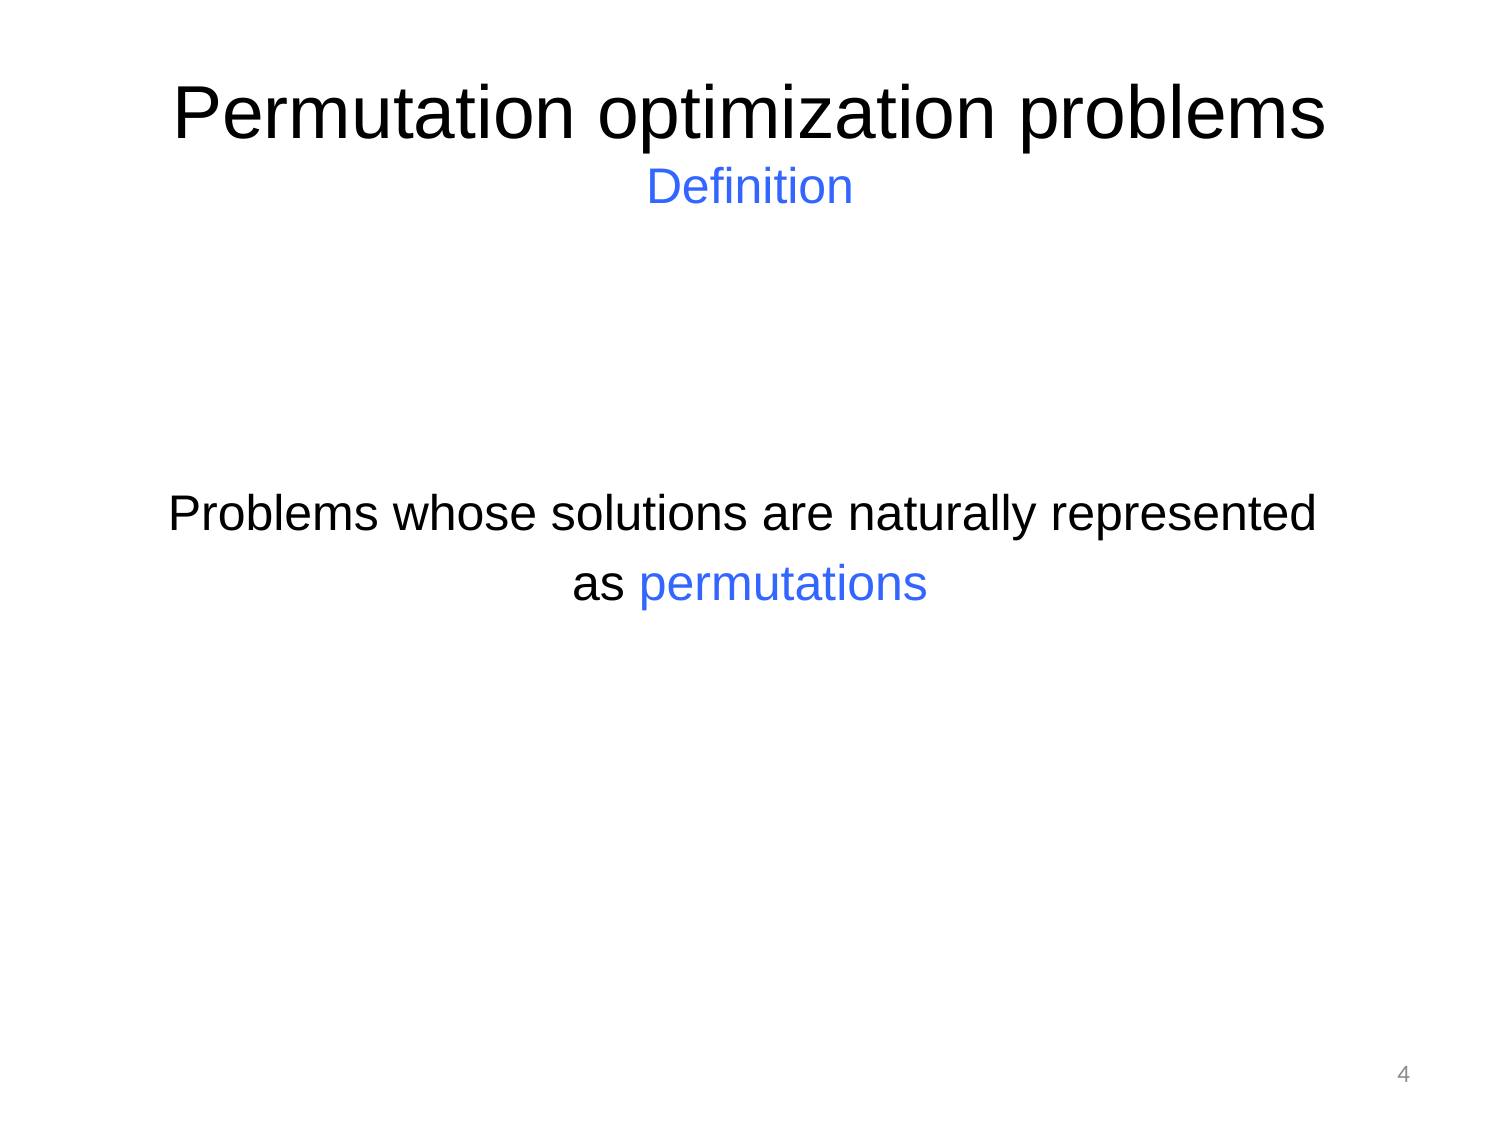

# Permutation optimization problems Definition

Problems whose solutions are naturally represented
as permutations

4